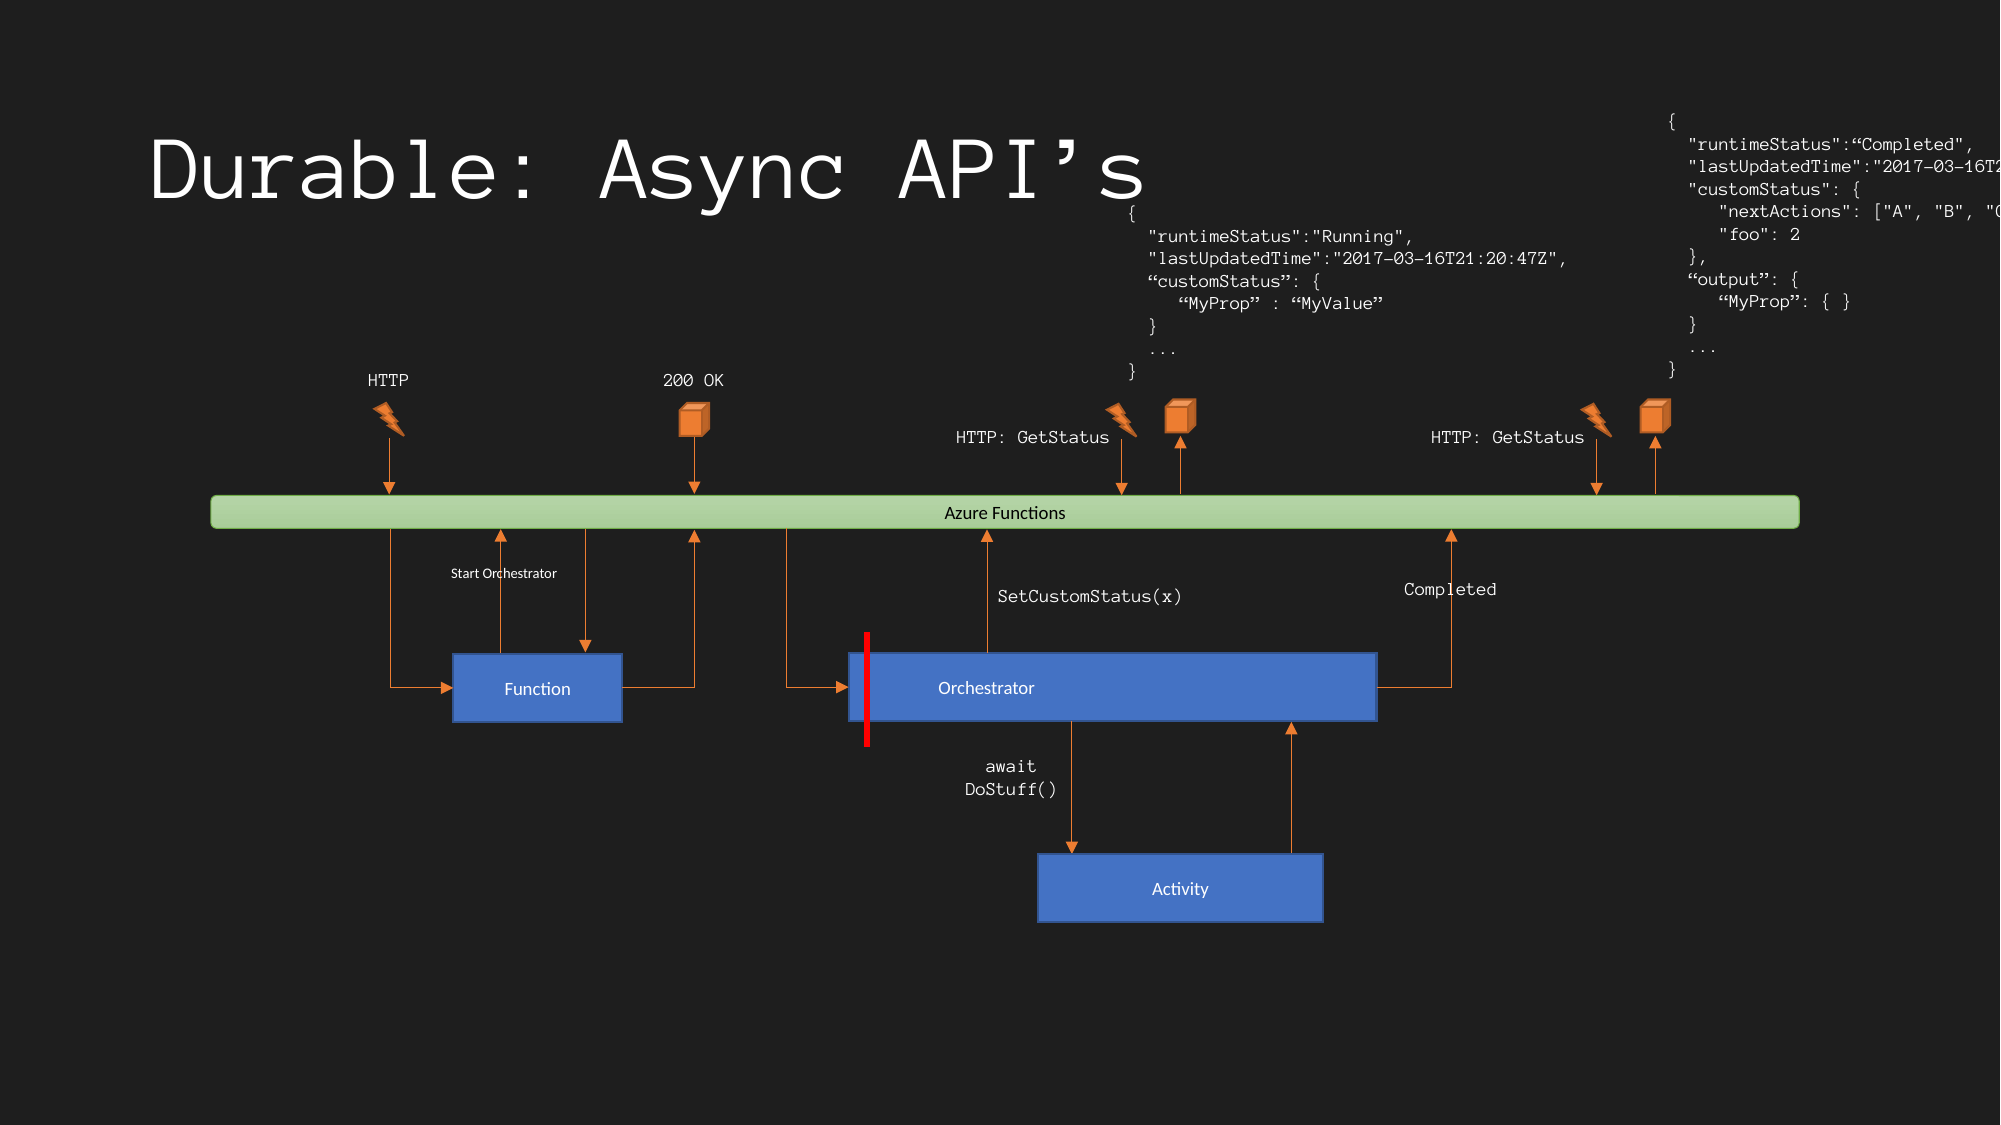

# Durable: Async API’s
{
  "runtimeStatus":“Completed",
  "lastUpdatedTime":"2017-03-16T21:20:47Z",
  "customStatus": {
     "nextActions": ["A", "B", "C"],
     "foo": 2
  },
  “output”: {
     “MyProp”: { }
  }
  ...
}
{
  "runtimeStatus":"Running",
  "lastUpdatedTime":"2017-03-16T21:20:47Z",
  “customStatus”: {
     “MyProp” : “MyValue”
  }
  ...
}
HTTP
200 OK

HTTP: GetStatus
HTTP: GetStatus
Azure Functions
Start Orchestrator
Completed
SetCustomStatus(x)
Orchestrator
Function
await DoStuff()
Activity